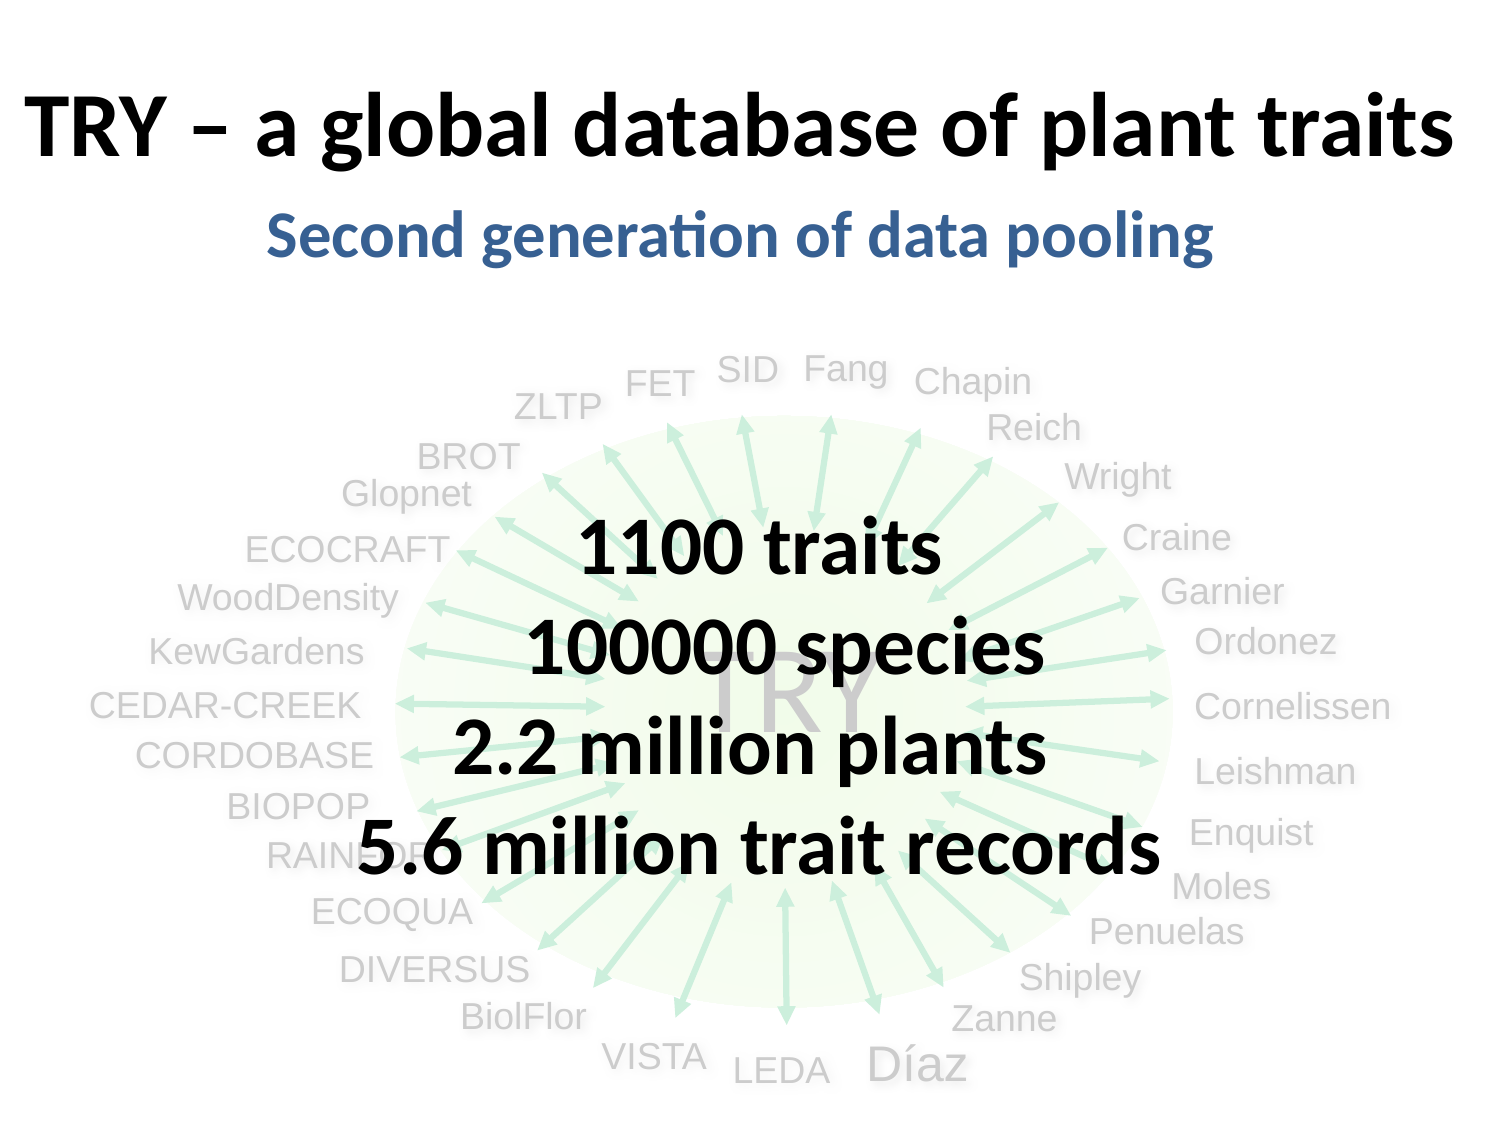

TRY – a global database of plant traits
Second generation of data pooling

1100 traits
   100000 species
2.2 million plants
5.6 million trait records
Fang
SID
Chapin
FET
ZLTP
Reich

BROT
Wright
Glopnet
Craine
ECOCRAFT
Garnier
WoodDensity
TRY
Ordonez
KewGardens
CEDAR-CREEK
Cornelissen
CORDOBASE
Leishman
BIOPOP
Enquist
RAINFOR
Moles
ECOQUA
Penuelas
DIVERSUS
Shipley
BiolFlor
Zanne
Díaz
VISTA
LEDA